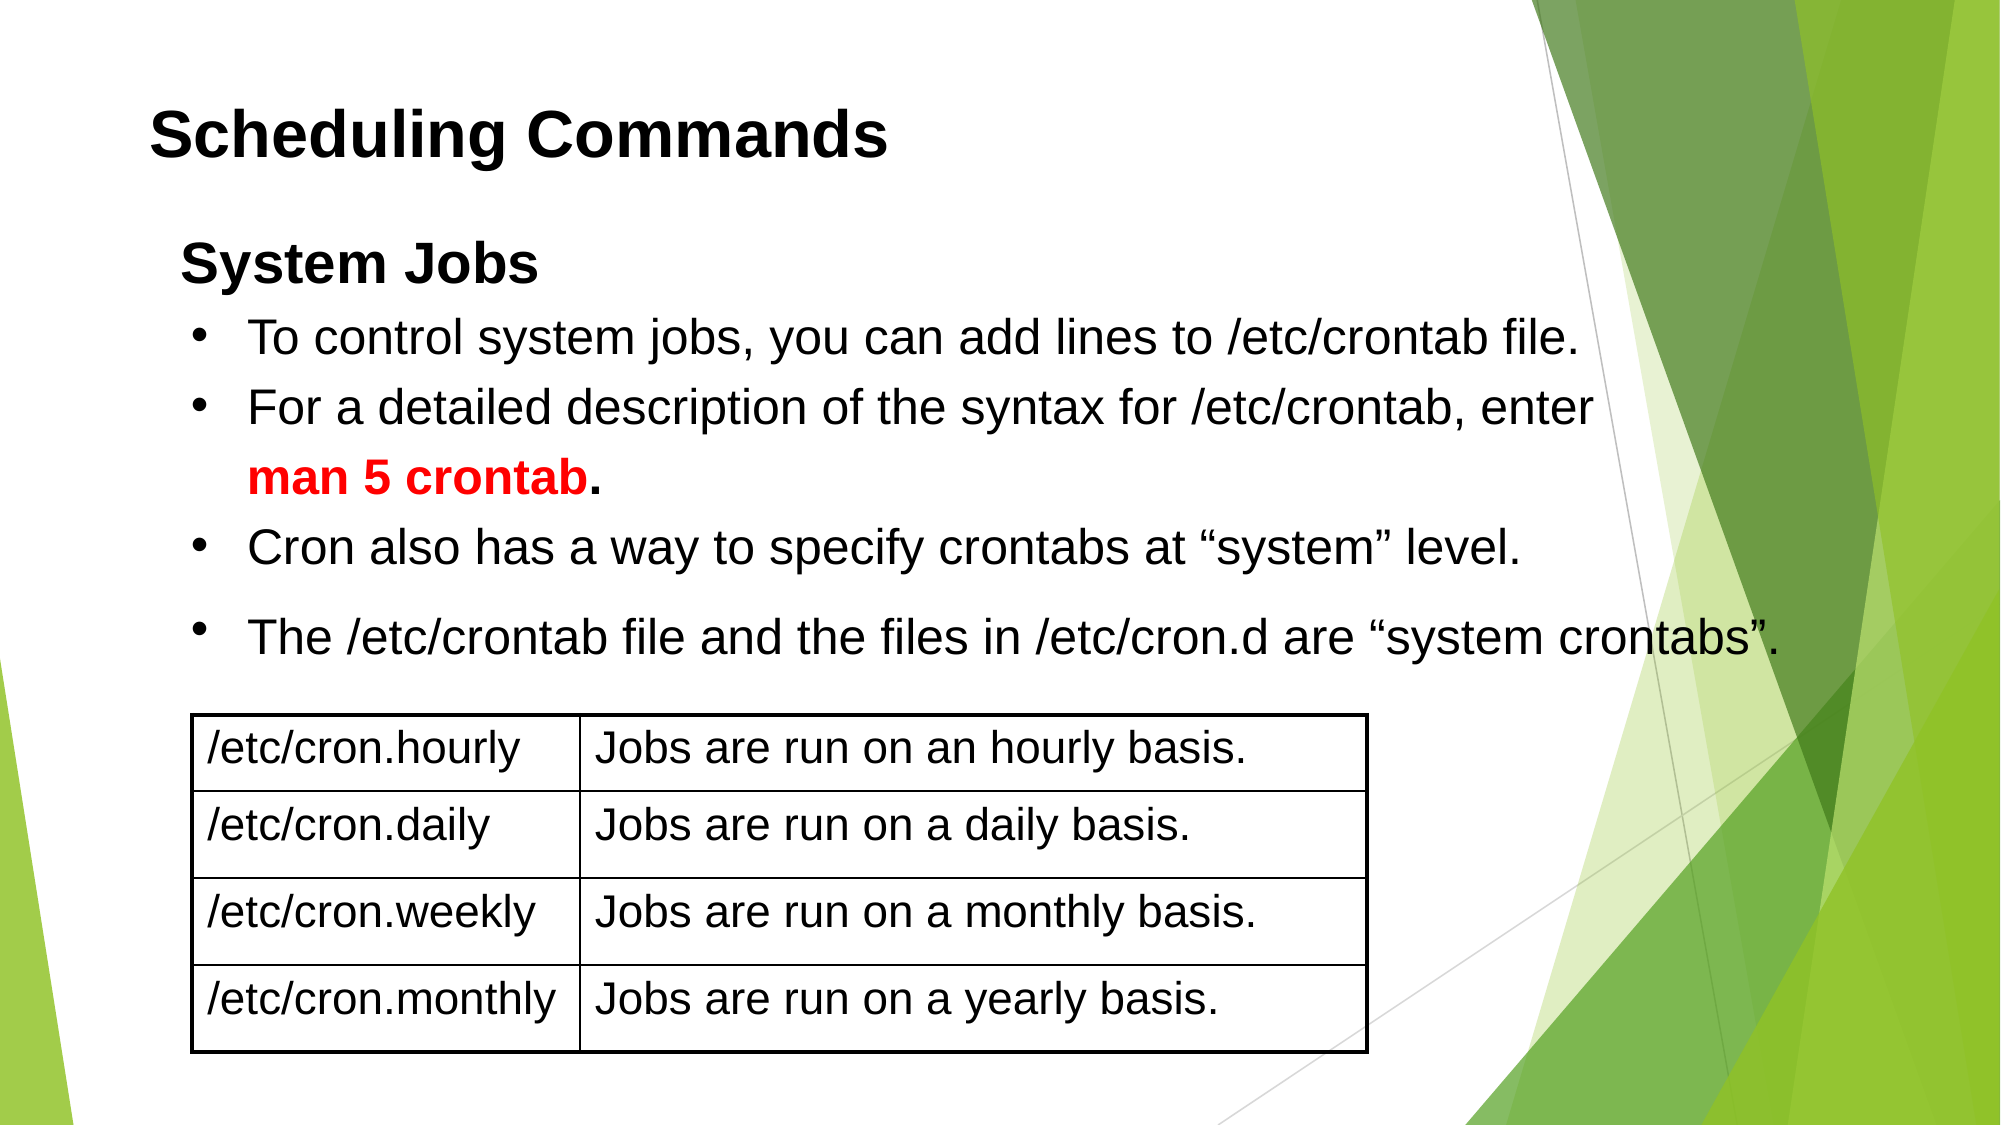

Scheduling Commands
    System Jobs
To control system jobs, you can add lines to /etc/crontab file.
For a detailed description of the syntax for /etc/crontab, enter
    man 5 crontab.
Cron also has a way to specify crontabs at “system” level.
The /etc/crontab file and the files in /etc/cron.d are “system crontabs”.

| /etc/cron.hourly | Jobs are run on an hourly basis. |
| --- | --- |
| /etc/cron.daily | Jobs are run on a daily basis. |
| /etc/cron.weekly | Jobs are run on a monthly basis. |
| /etc/cron.monthly | Jobs are run on a yearly basis. |